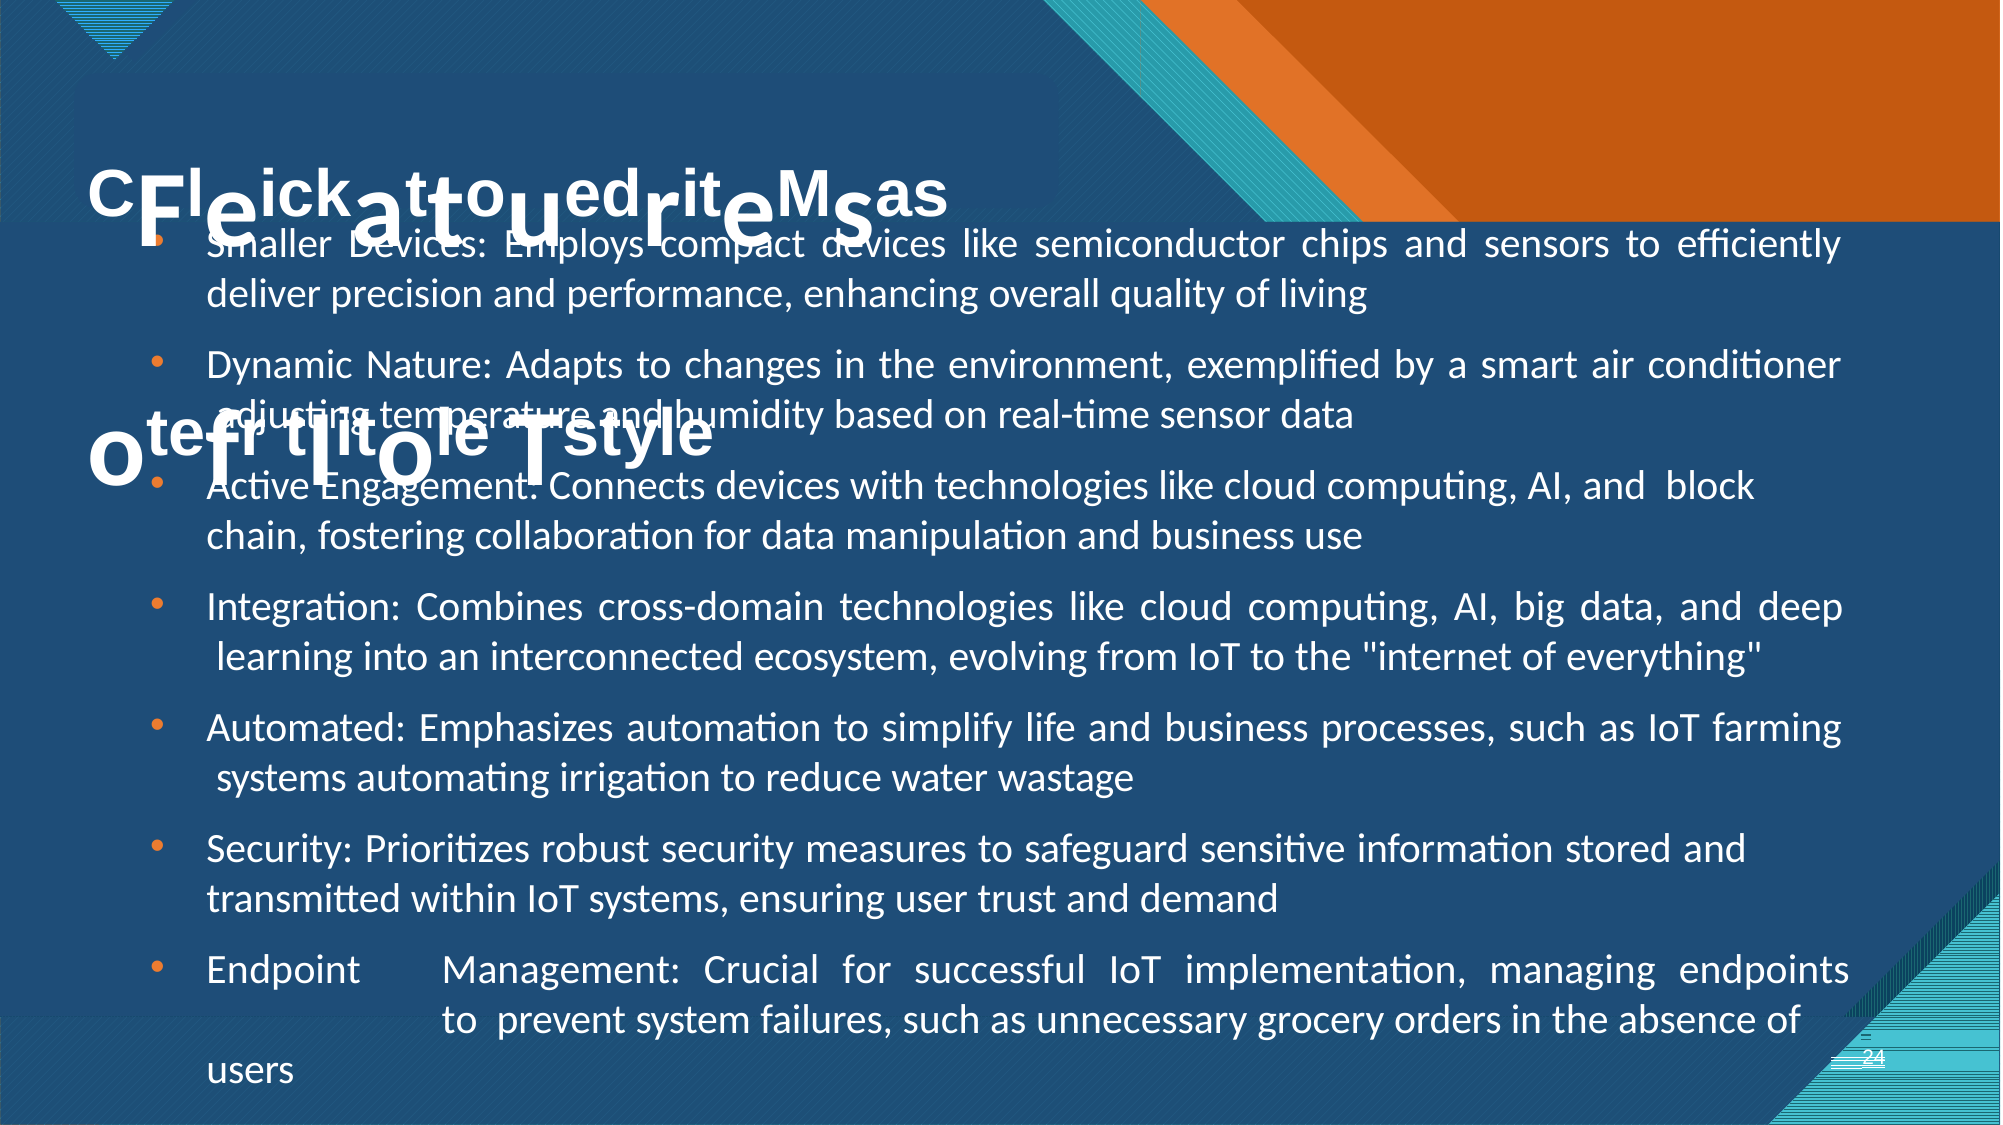

# CFleickattouedriteMsasotefr tIitole Tstyle

Smaller Devices: Employs compact devices like semiconductor chips and sensors to efficiently  deliver precision and performance, enhancing overall quality of living
Dynamic Nature: Adapts to changes in the environment, exemplified by a smart air conditioner  adjusting temperature and humidity based on real-time sensor data
Active Engagement: Connects devices with technologies like cloud computing, AI, and block  chain, fostering collaboration for data manipulation and business use
Integration: Combines cross-domain technologies like cloud computing, AI, big data, and deep  learning into an interconnected ecosystem, evolving from IoT to the "internet of everything"
Automated: Emphasizes automation to simplify life and business processes, such as IoT farming  systems automating irrigation to reduce water wastage
Security: Prioritizes robust security measures to safeguard sensitive information stored and  transmitted within IoT systems, ensuring user trust and demand
Endpoint	Management:	Crucial	for	successful	IoT	implementation,	managing	endpoints	to  prevent system failures, such as unnecessary grocery orders in the absence of users
•
•
•
•
•

•

      24